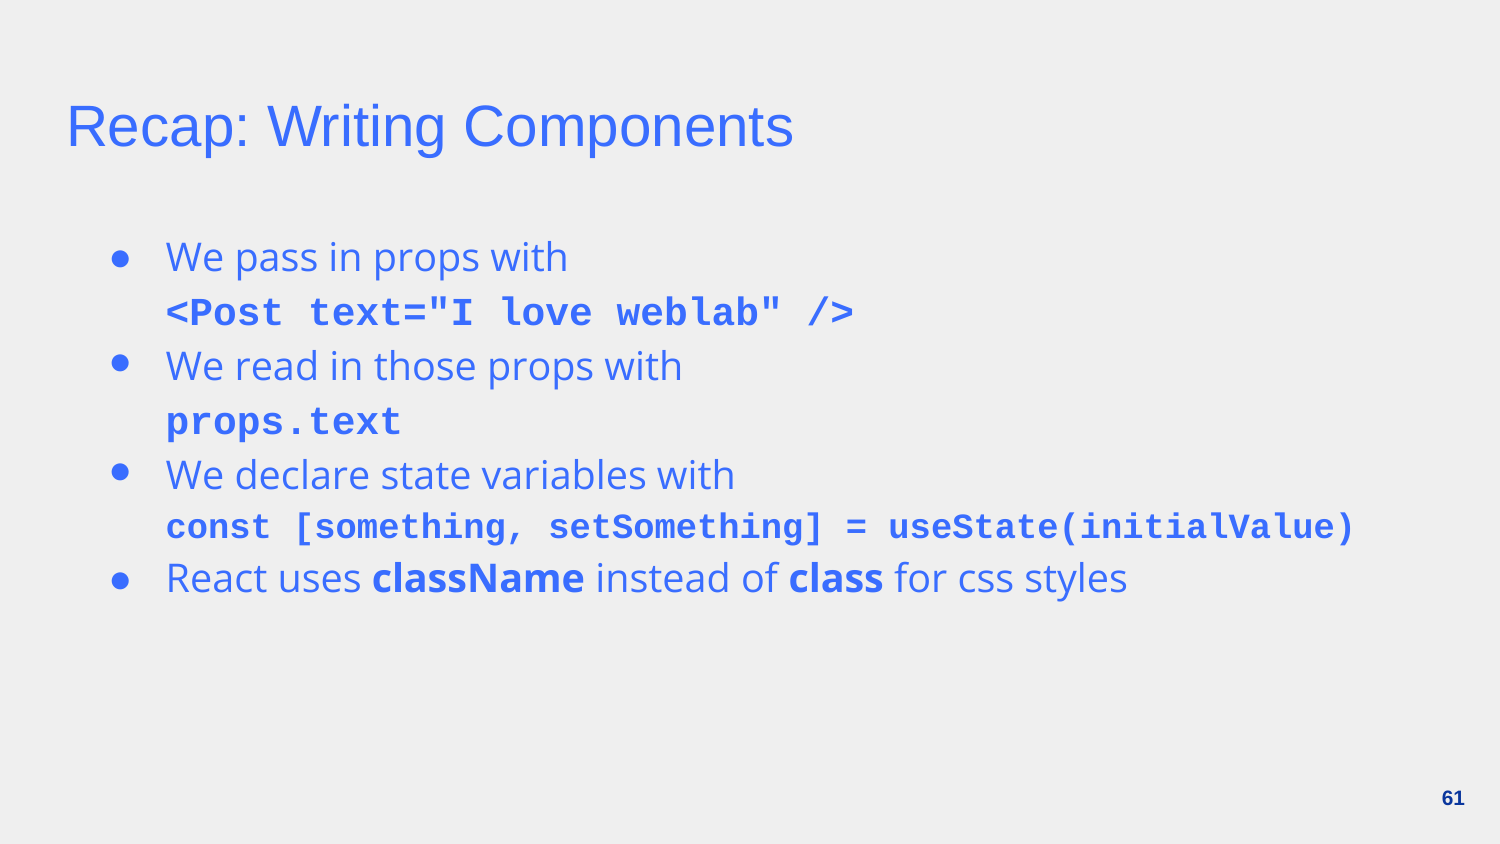

# Recap: Writing Components
We pass in props with
<Post text="I love weblab" />
We read in those props with
props.text
We declare state variables with
const [something, setSomething] = useState(initialValue)
React uses className instead of class for css styles

61